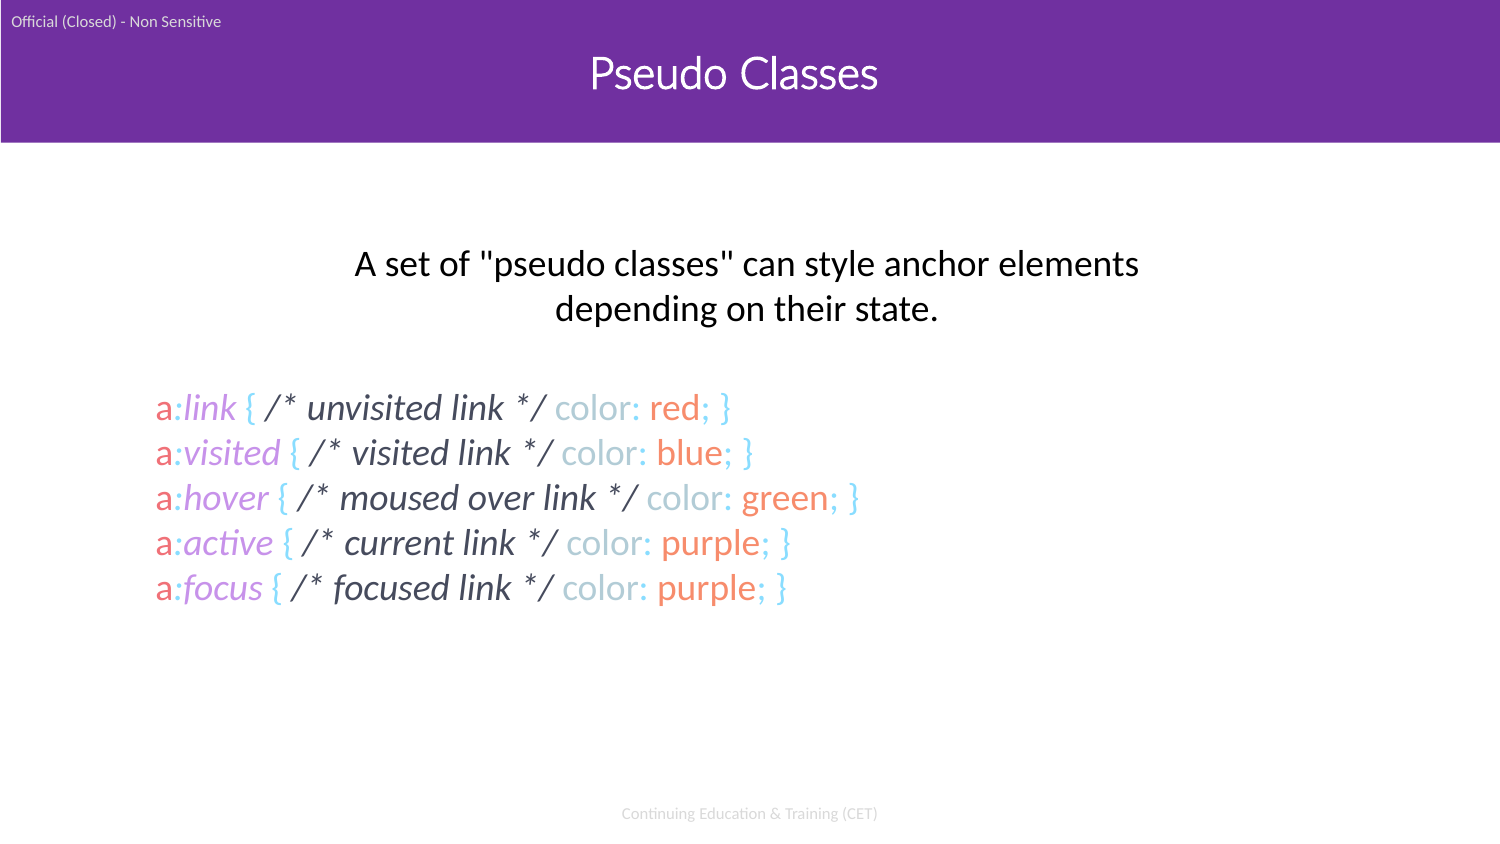

Official (Closed) - Non Sensitive

Pseudo Classes
A set of "pseudo classes" can style anchor elements depending on their state.

.
a:link { /* unvisited link */ color: red; }
a:visited { /* visited link */ color: blue; }
a:hover { /* moused over link */ color: green; }
a:active { /* current link */ color: purple; }
a:focus { /* focused link */ color: purple; }
Continuing Education & Training (CET)